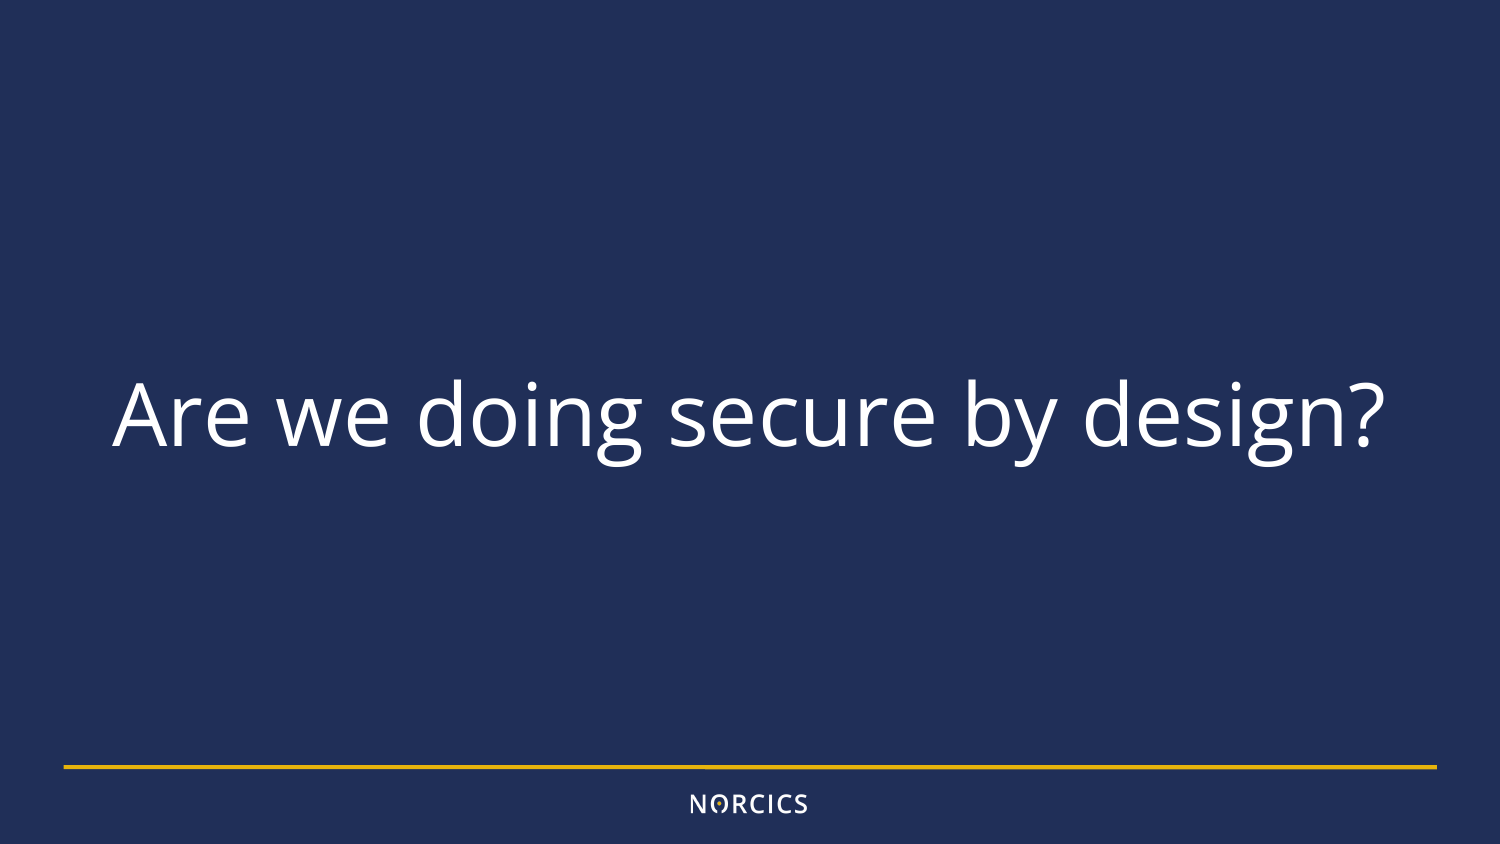

# Are we doing secure by design?